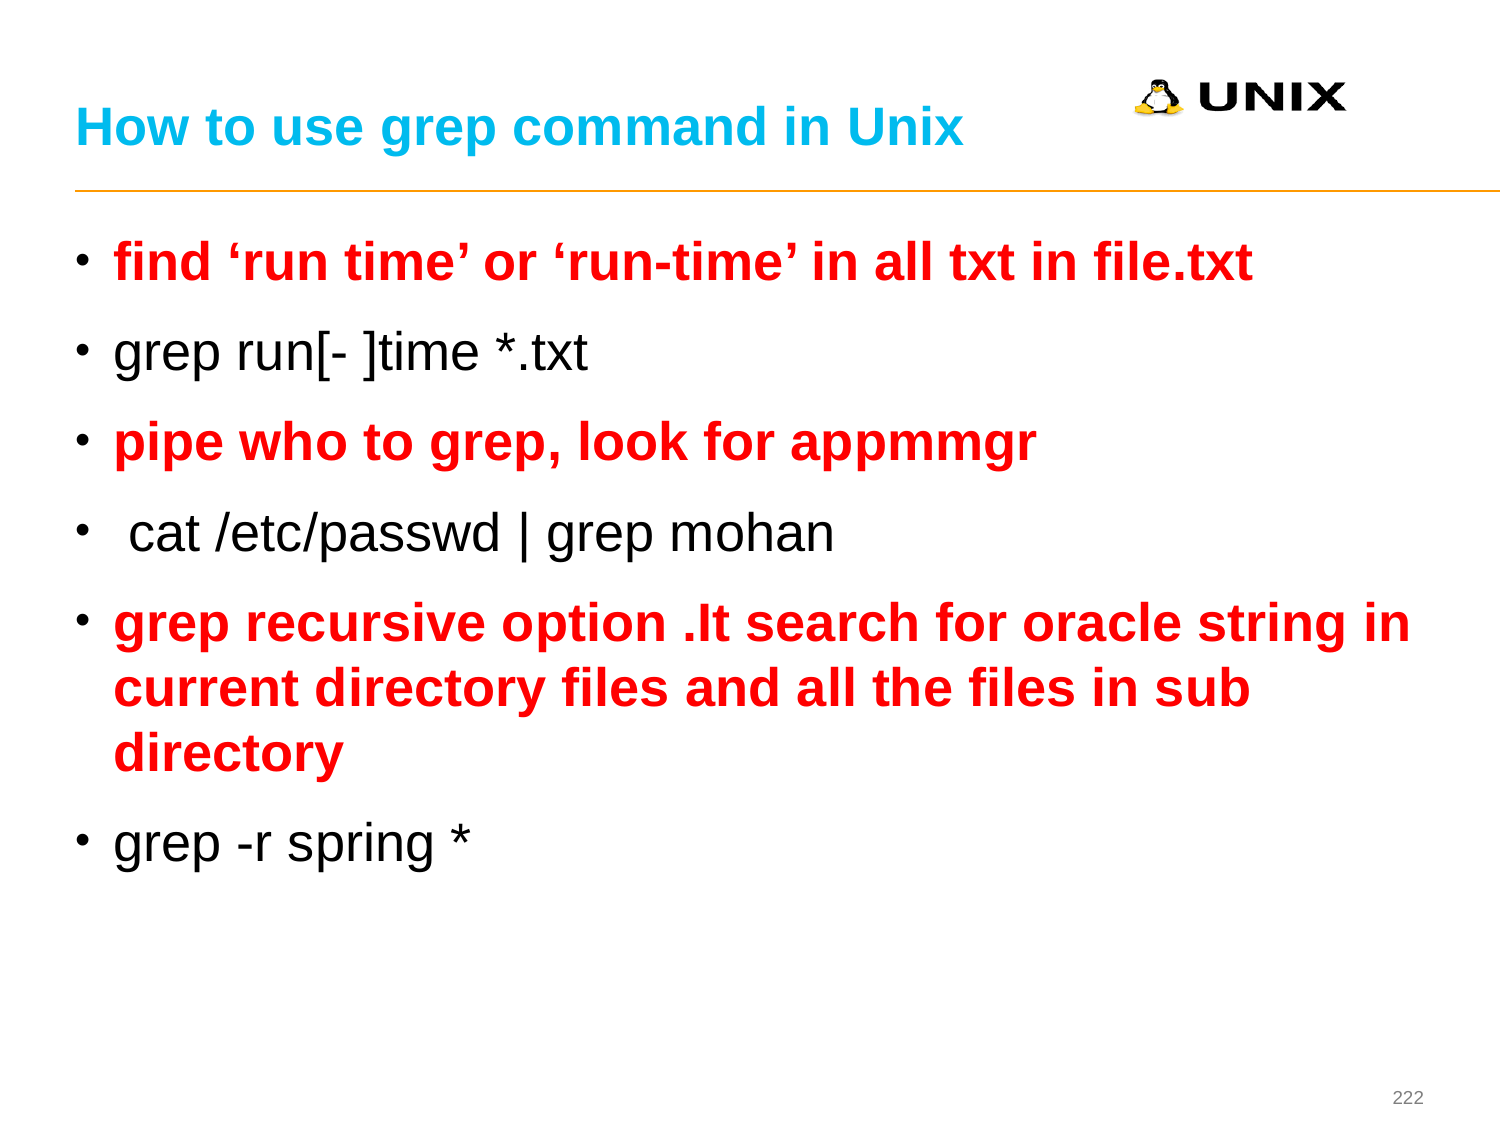

# How to use grep command in Unix
find ‘run time’ or ‘run-time’ in all txt in file.txt
grep run[- ]time *.txt
pipe who to grep, look for appmmgr
 cat /etc/passwd | grep mohan
grep recursive option .It search for oracle string in current directory files and all the files in sub directory
grep -r spring *